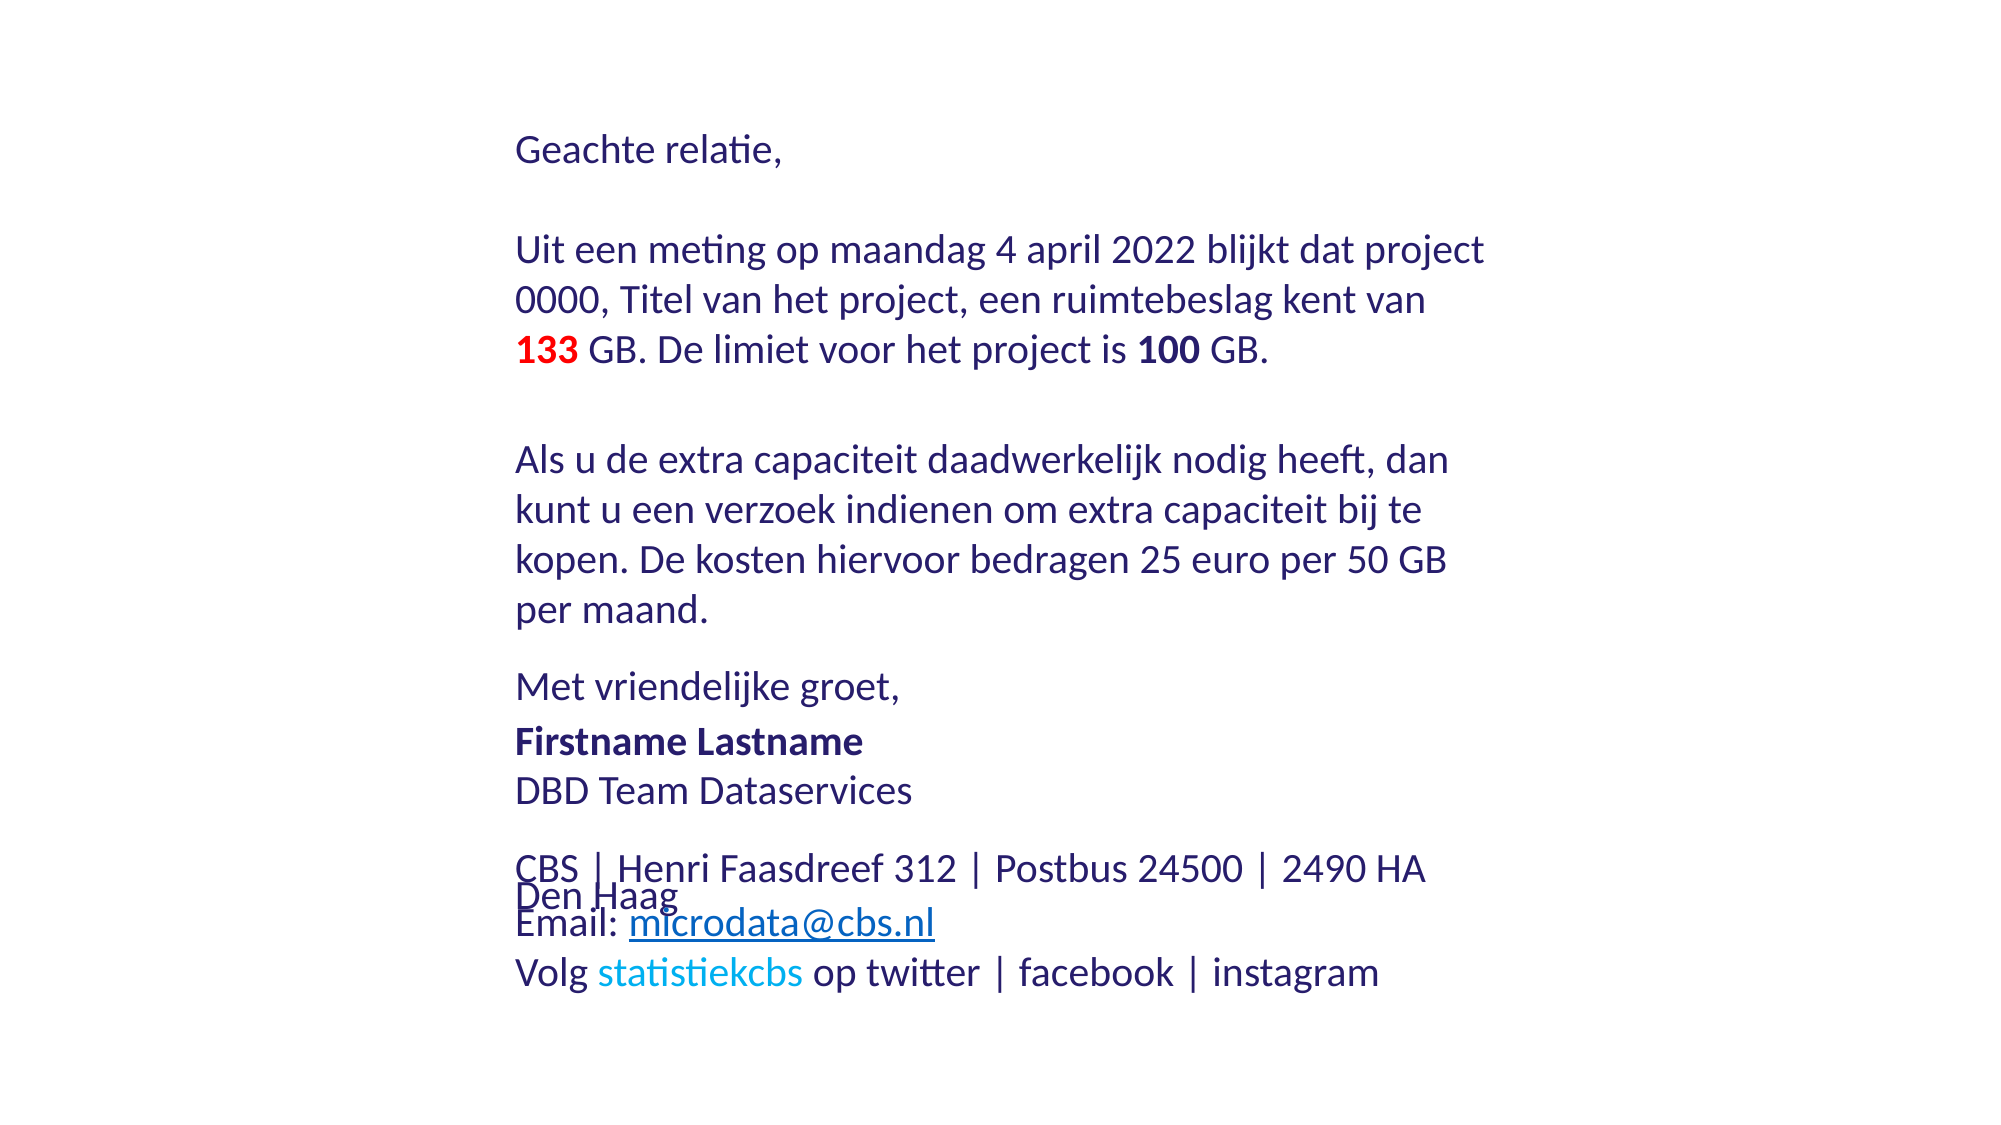

Geachte relatie,

Uit een meting op maandag 4 april 2022 blijkt dat project 0000, Titel van het project, een ruimtebeslag kent van 133 GB. De limiet voor het project is 100 GB.

Als u de extra capaciteit daadwerkelijk nodig heeft, dan kunt u een verzoek indienen om extra capaciteit bij te kopen. De kosten hiervoor bedragen 25 euro per 50 GB per maand.

Met vriendelijke groet,

Firstname Lastname
DBD Team Dataservices

CBS | Henri Faasdreef 312 | Postbus 24500 | 2490 HA Den Haag
Email: microdata@cbs.nl
Volg statistiekcbs op twitter | facebook | instagram